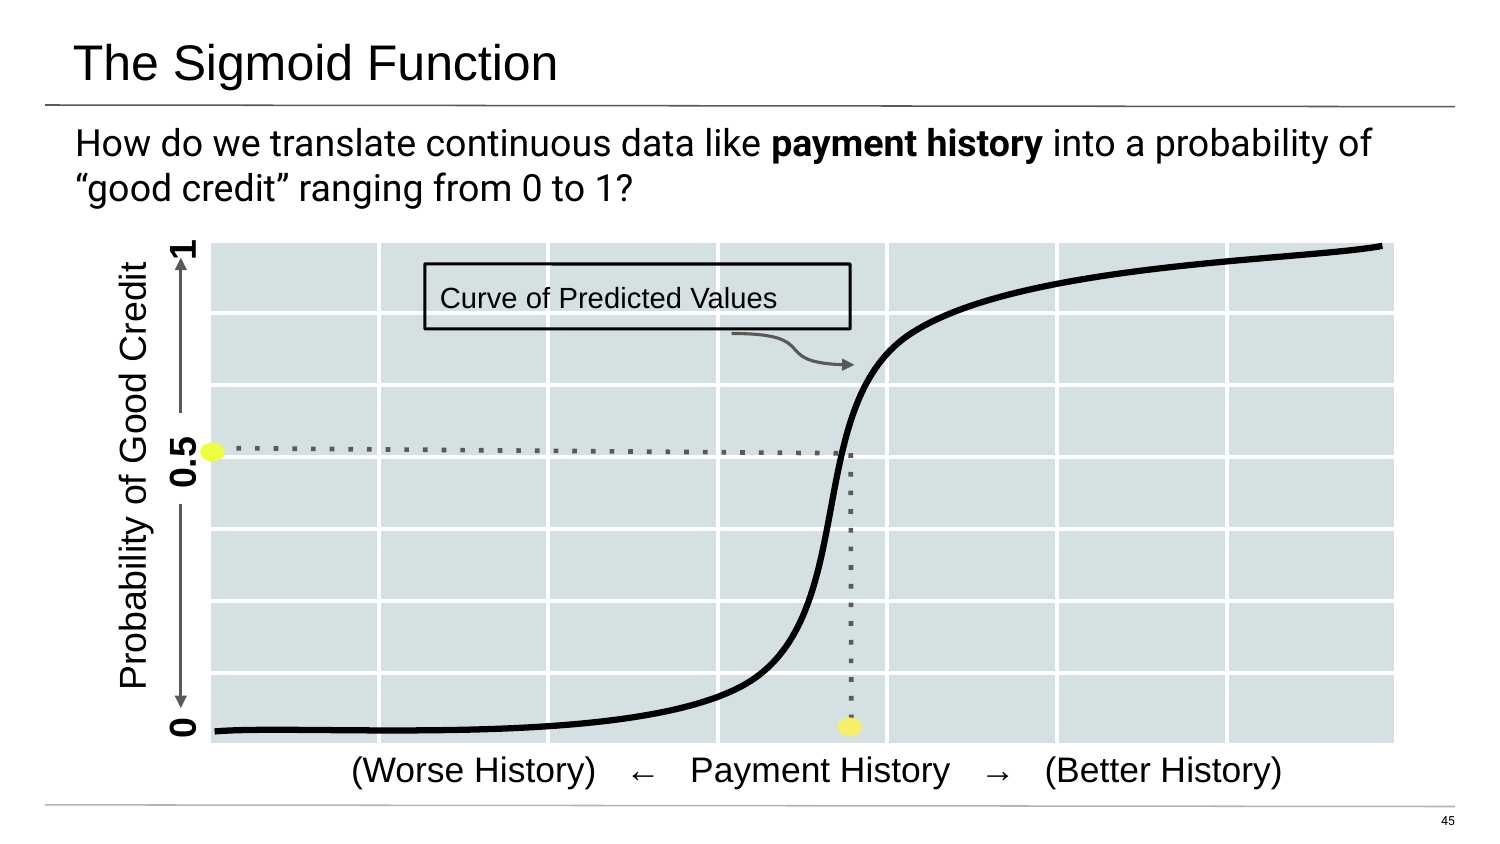

# The Sigmoid Function
How do we translate continuous data like payment history into a probability of “good credit” ranging from 0 to 1?
1
|  |  |  |  |  |  |  |
| --- | --- | --- | --- | --- | --- | --- |
|  |  |  |  |  |  |  |
|  |  |  |  |  |  |  |
|  |  |  |  |  |  |  |
|  |  |  |  |  |  |  |
|  |  |  |  |  |  |  |
|  |  |  |  |  |  |  |

Curve of Predicted Values
0.5
Probability of Good Credit

0

            (Worse History)   ←   Payment History   →   (Better History)

45